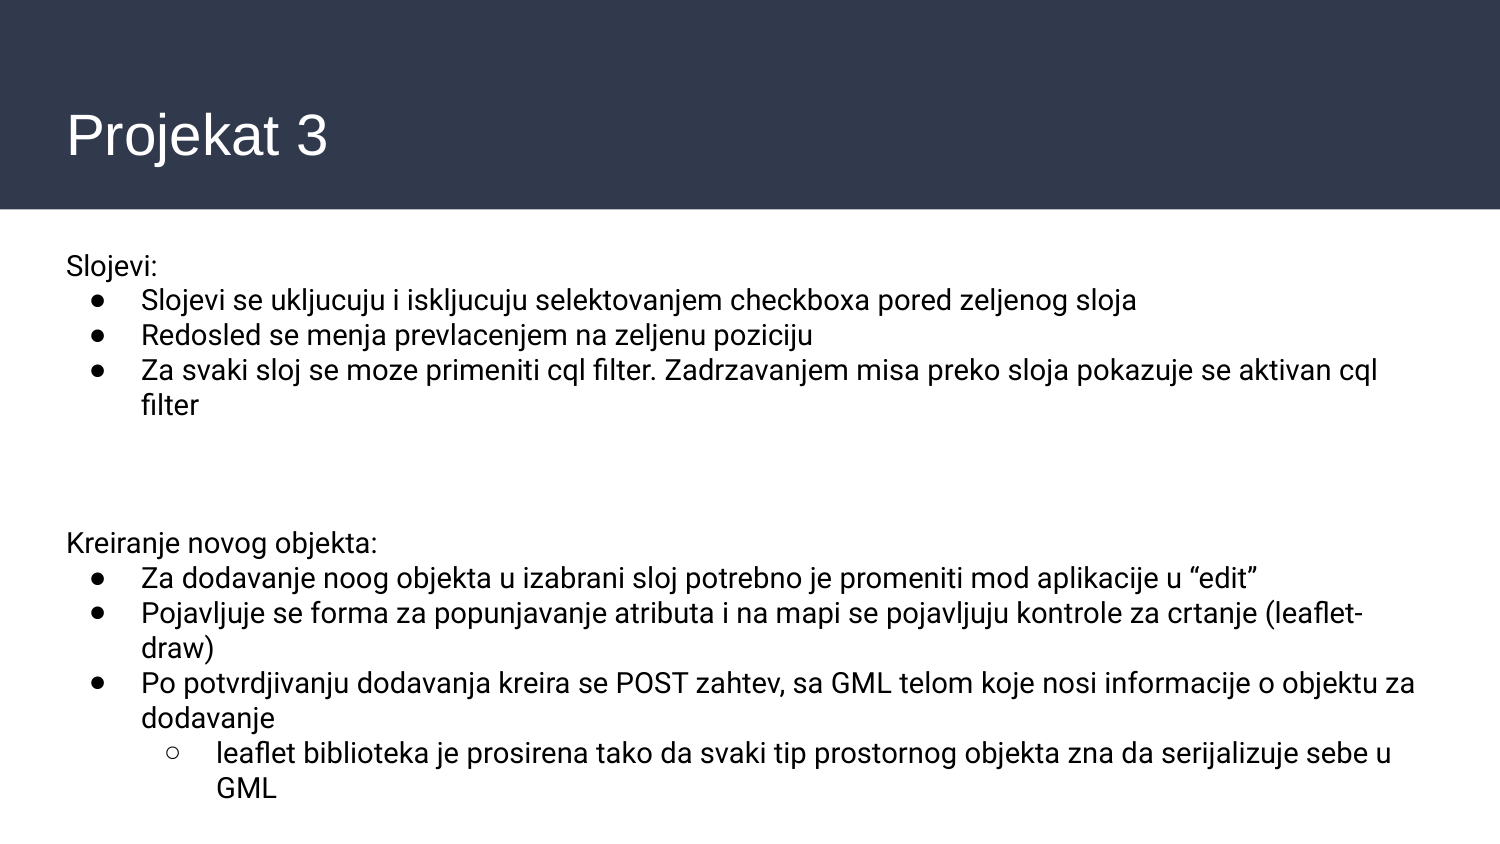

# Projekat 3
Slojevi:
Slojevi se ukljucuju i iskljucuju selektovanjem checkboxa pored zeljenog sloja
Redosled se menja prevlacenjem na zeljenu poziciju
Za svaki sloj se moze primeniti cql filter. Zadrzavanjem misa preko sloja pokazuje se aktivan cql filter

Kreiranje novog objekta:
Za dodavanje noog objekta u izabrani sloj potrebno je promeniti mod aplikacije u “edit”
Pojavljuje se forma za popunjavanje atributa i na mapi se pojavljuju kontrole za crtanje (leaflet-draw)
Po potvrdjivanju dodavanja kreira se POST zahtev, sa GML telom koje nosi informacije o objektu za dodavanje
leaflet biblioteka je prosirena tako da svaki tip prostornog objekta zna da serijalizuje sebe u GML